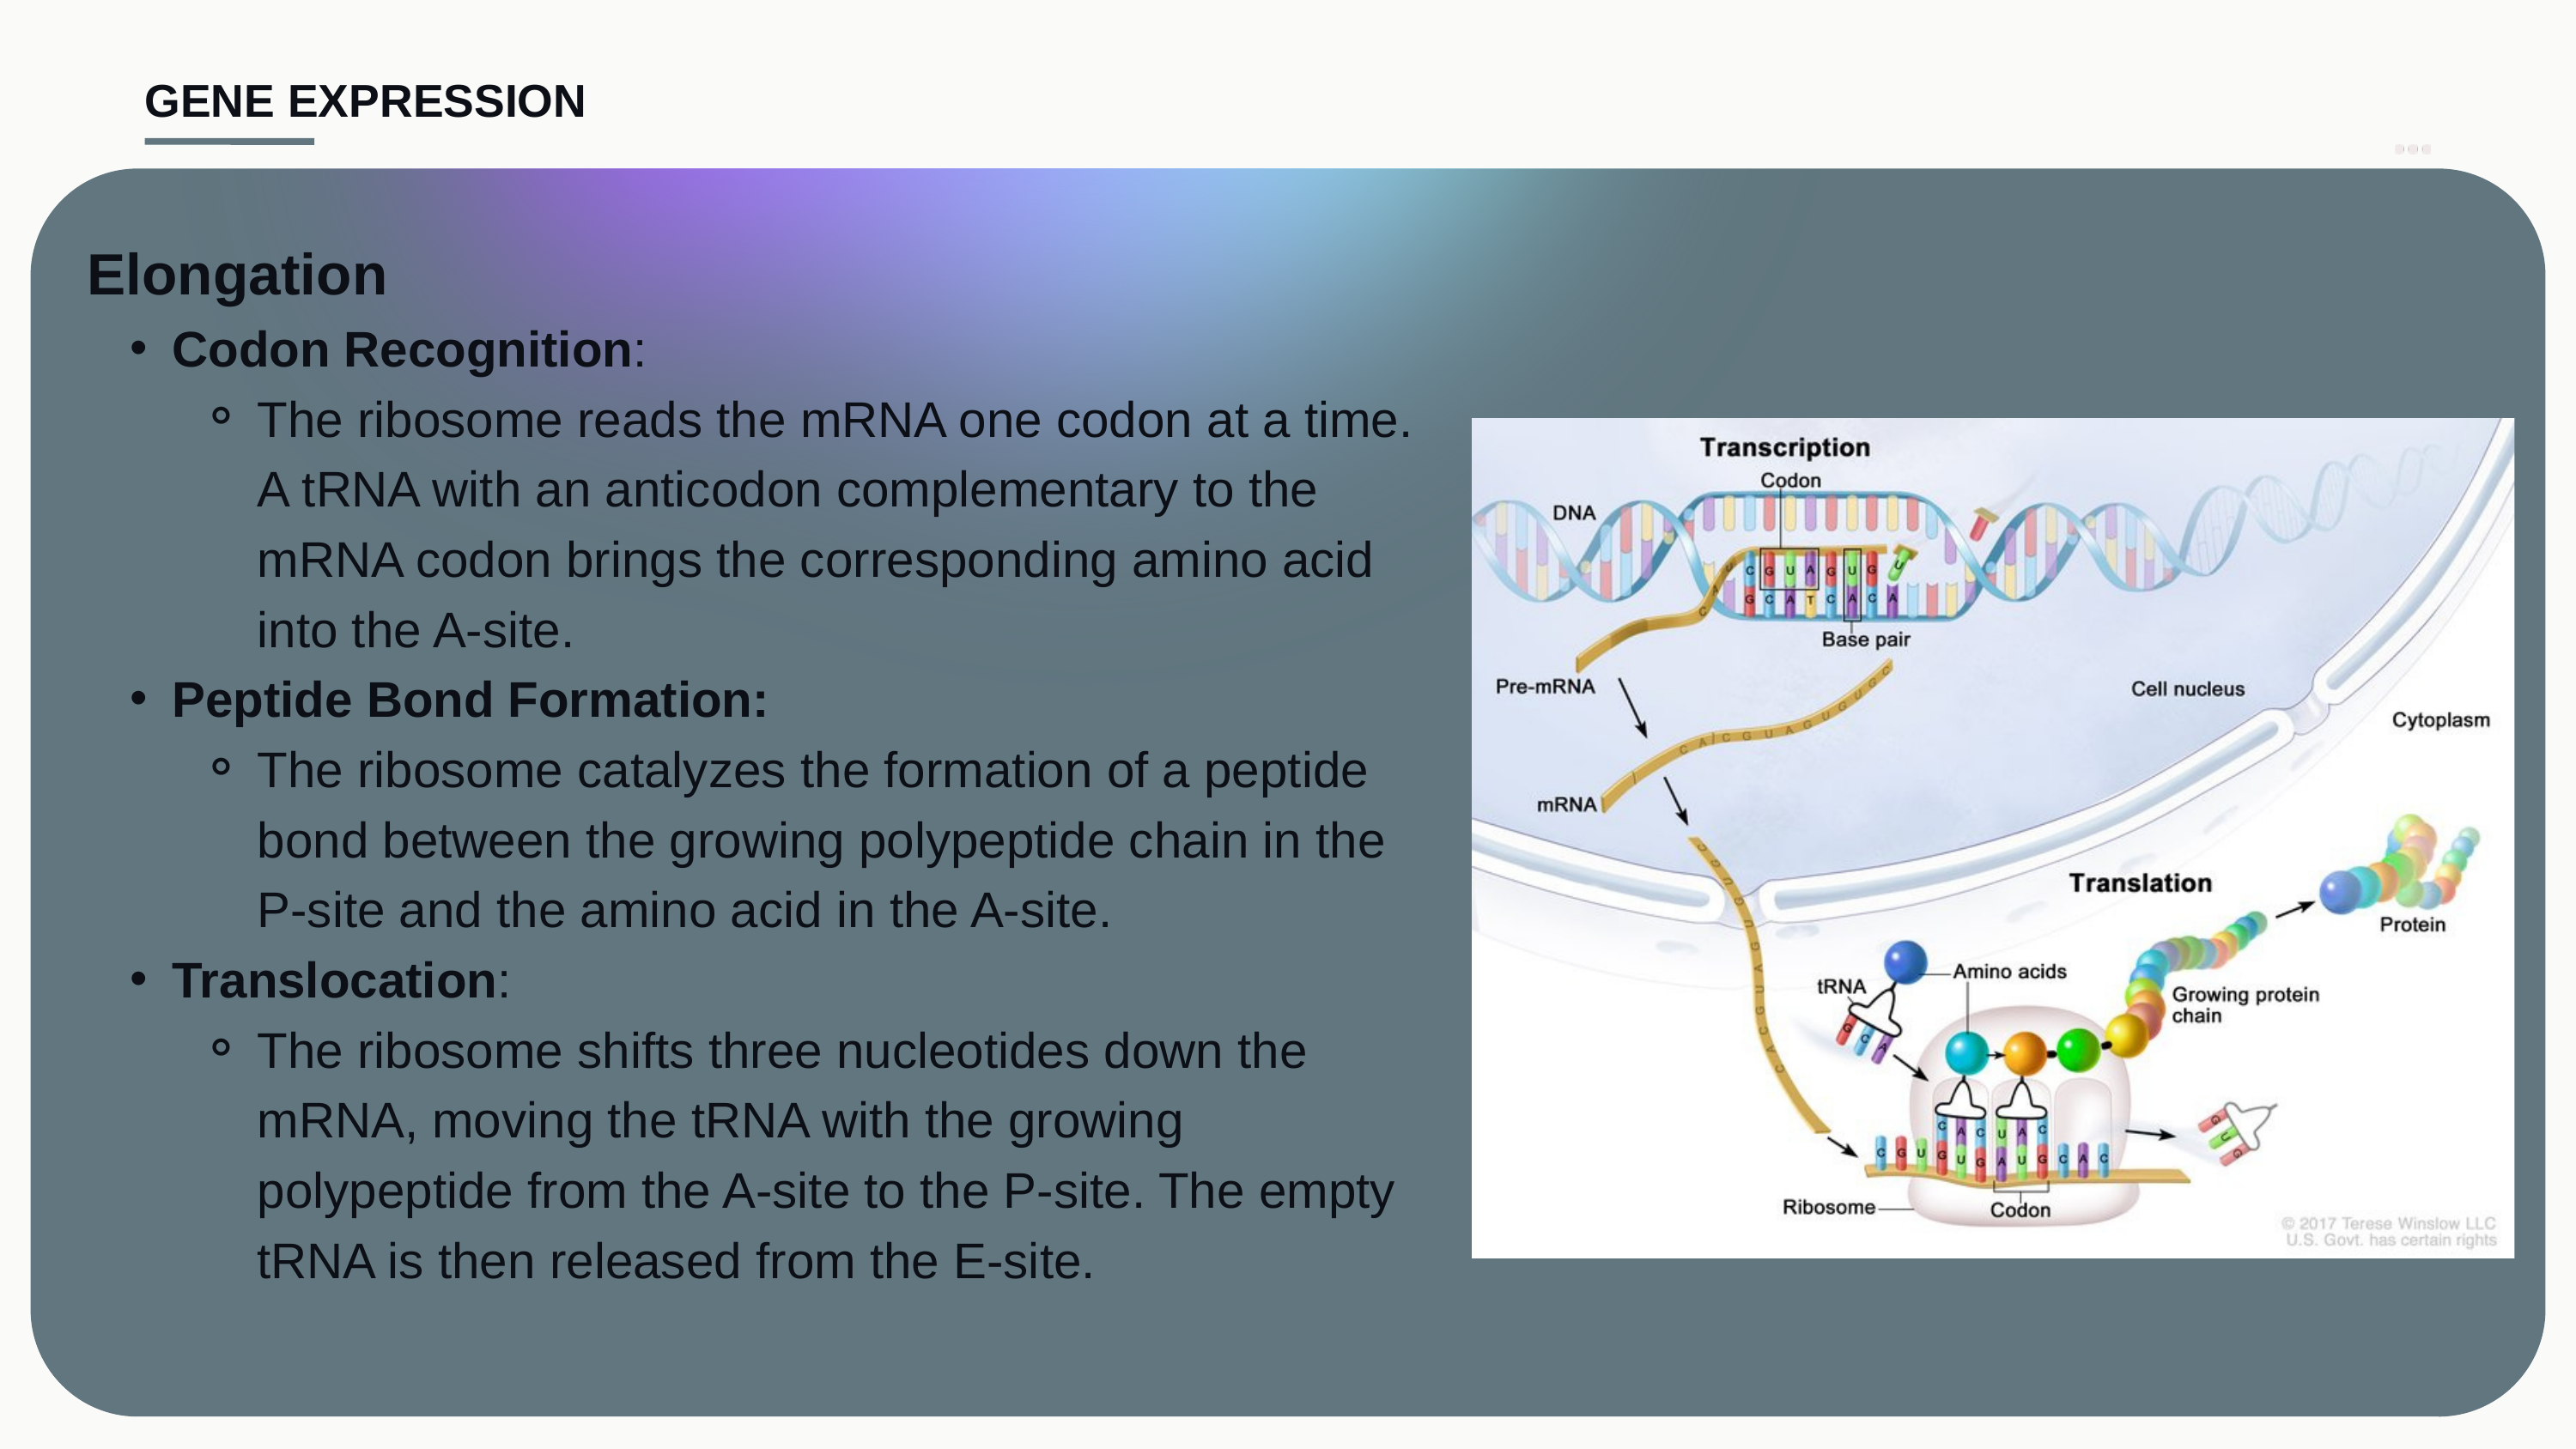

GENE EXPRESSION

Elongation
Codon Recognition:
The ribosome reads the mRNA one codon at a time. A tRNA with an anticodon complementary to the mRNA codon brings the corresponding amino acid into the A-site.
Peptide Bond Formation:
The ribosome catalyzes the formation of a peptide bond between the growing polypeptide chain in the P-site and the amino acid in the A-site.
Translocation:
The ribosome shifts three nucleotides down the mRNA, moving the tRNA with the growing polypeptide from the A-site to the P-site. The empty tRNA is then released from the E-site.